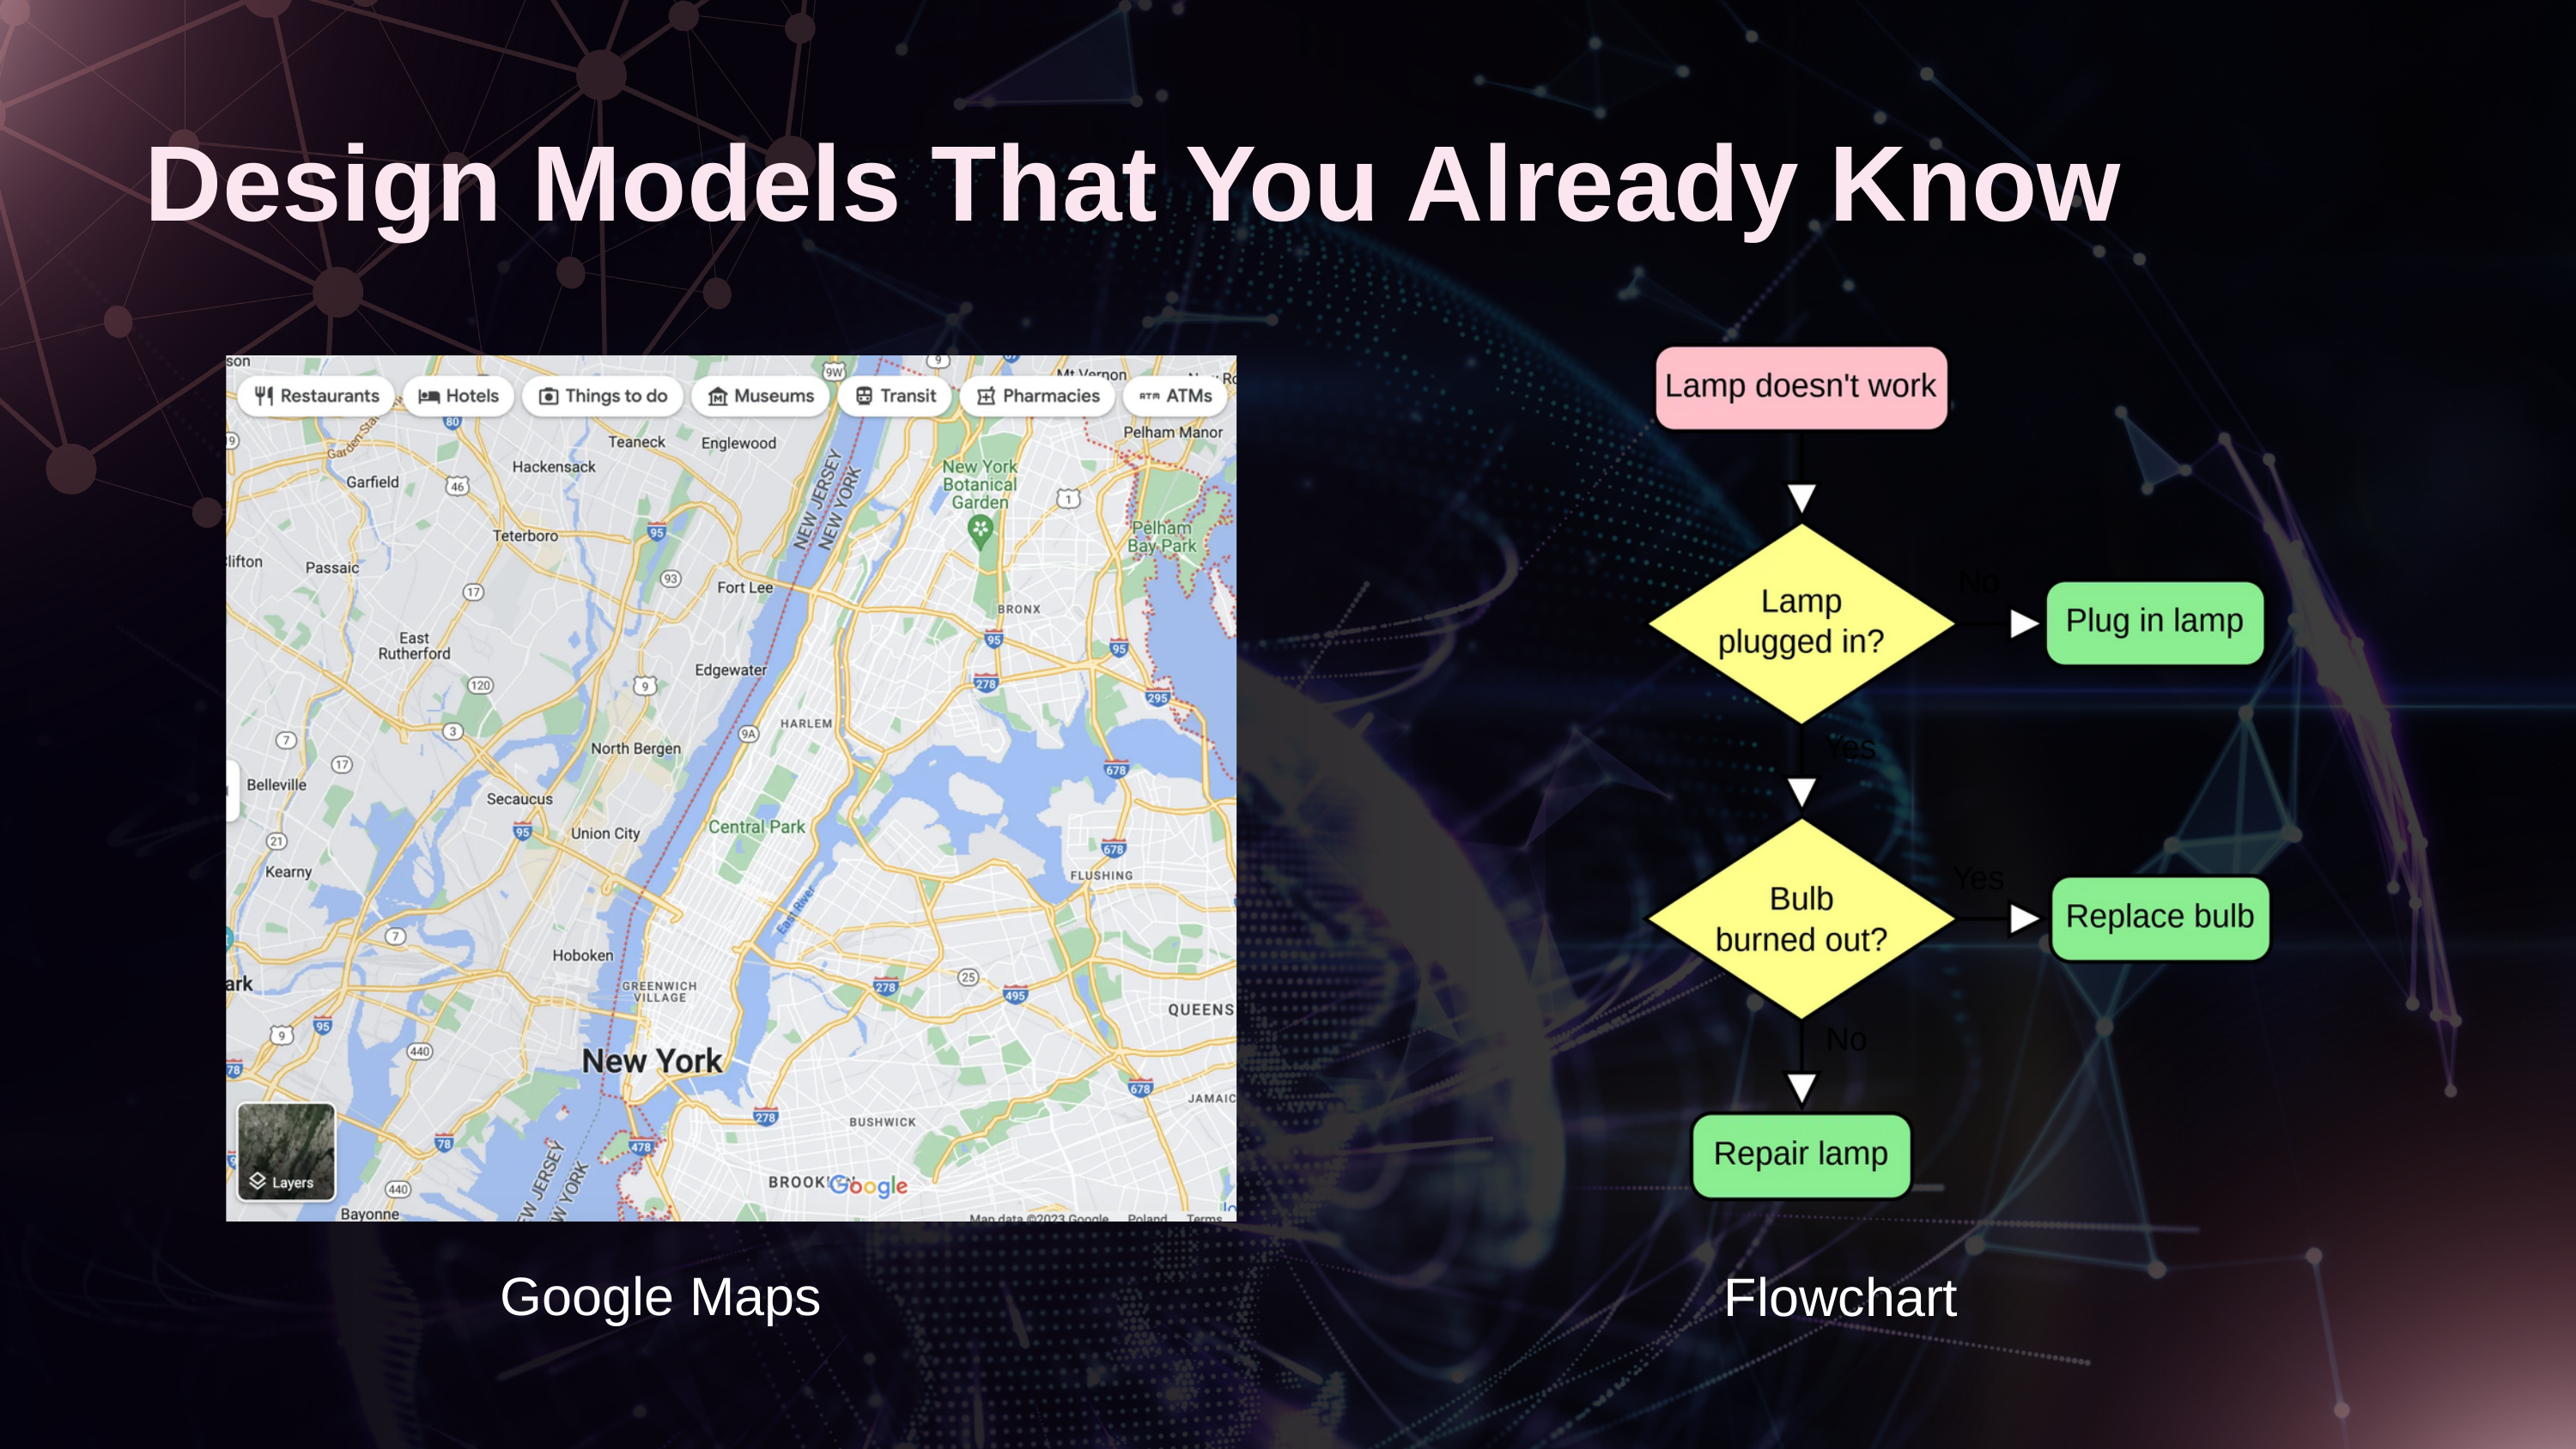

Design Models That You Already Know

Google Maps
Flowchart